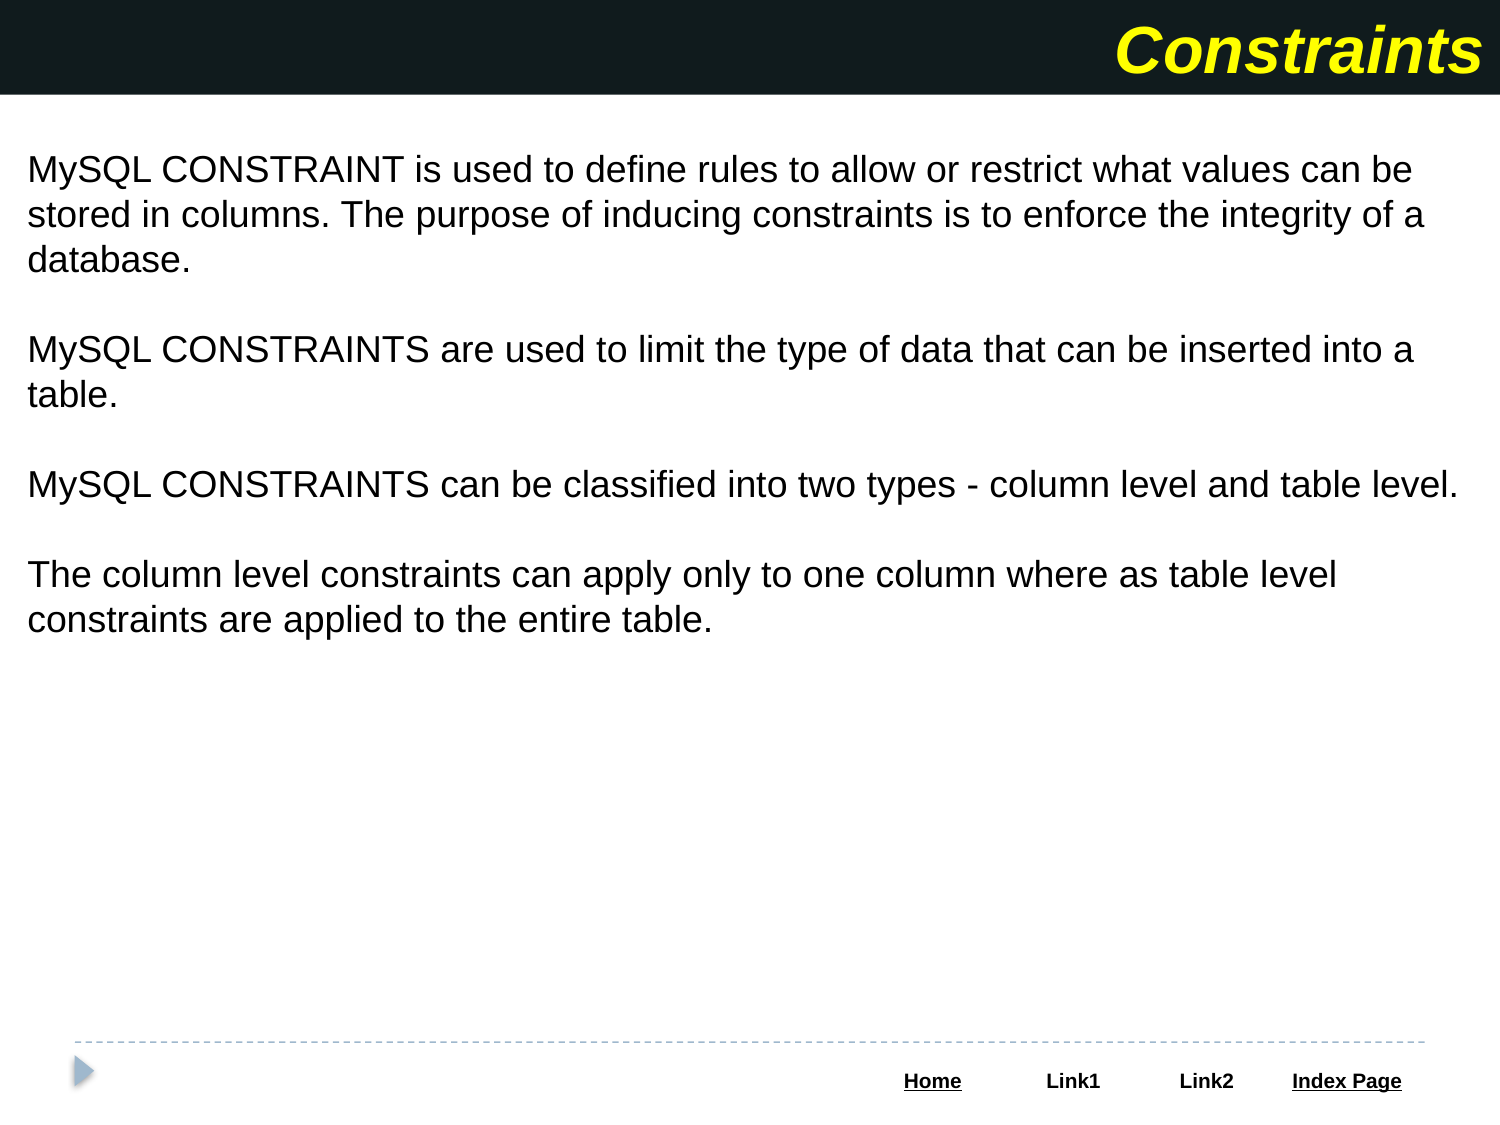

Constraints
MySQL CONSTRAINT is used to define rules to allow or restrict what values can be stored in columns. The purpose of inducing constraints is to enforce the integrity of a database.

MySQL CONSTRAINTS are used to limit the type of data that can be inserted into a table.

MySQL CONSTRAINTS can be classified into two types - column level and table level.

The column level constraints can apply only to one column where as table level constraints are applied to the entire table.